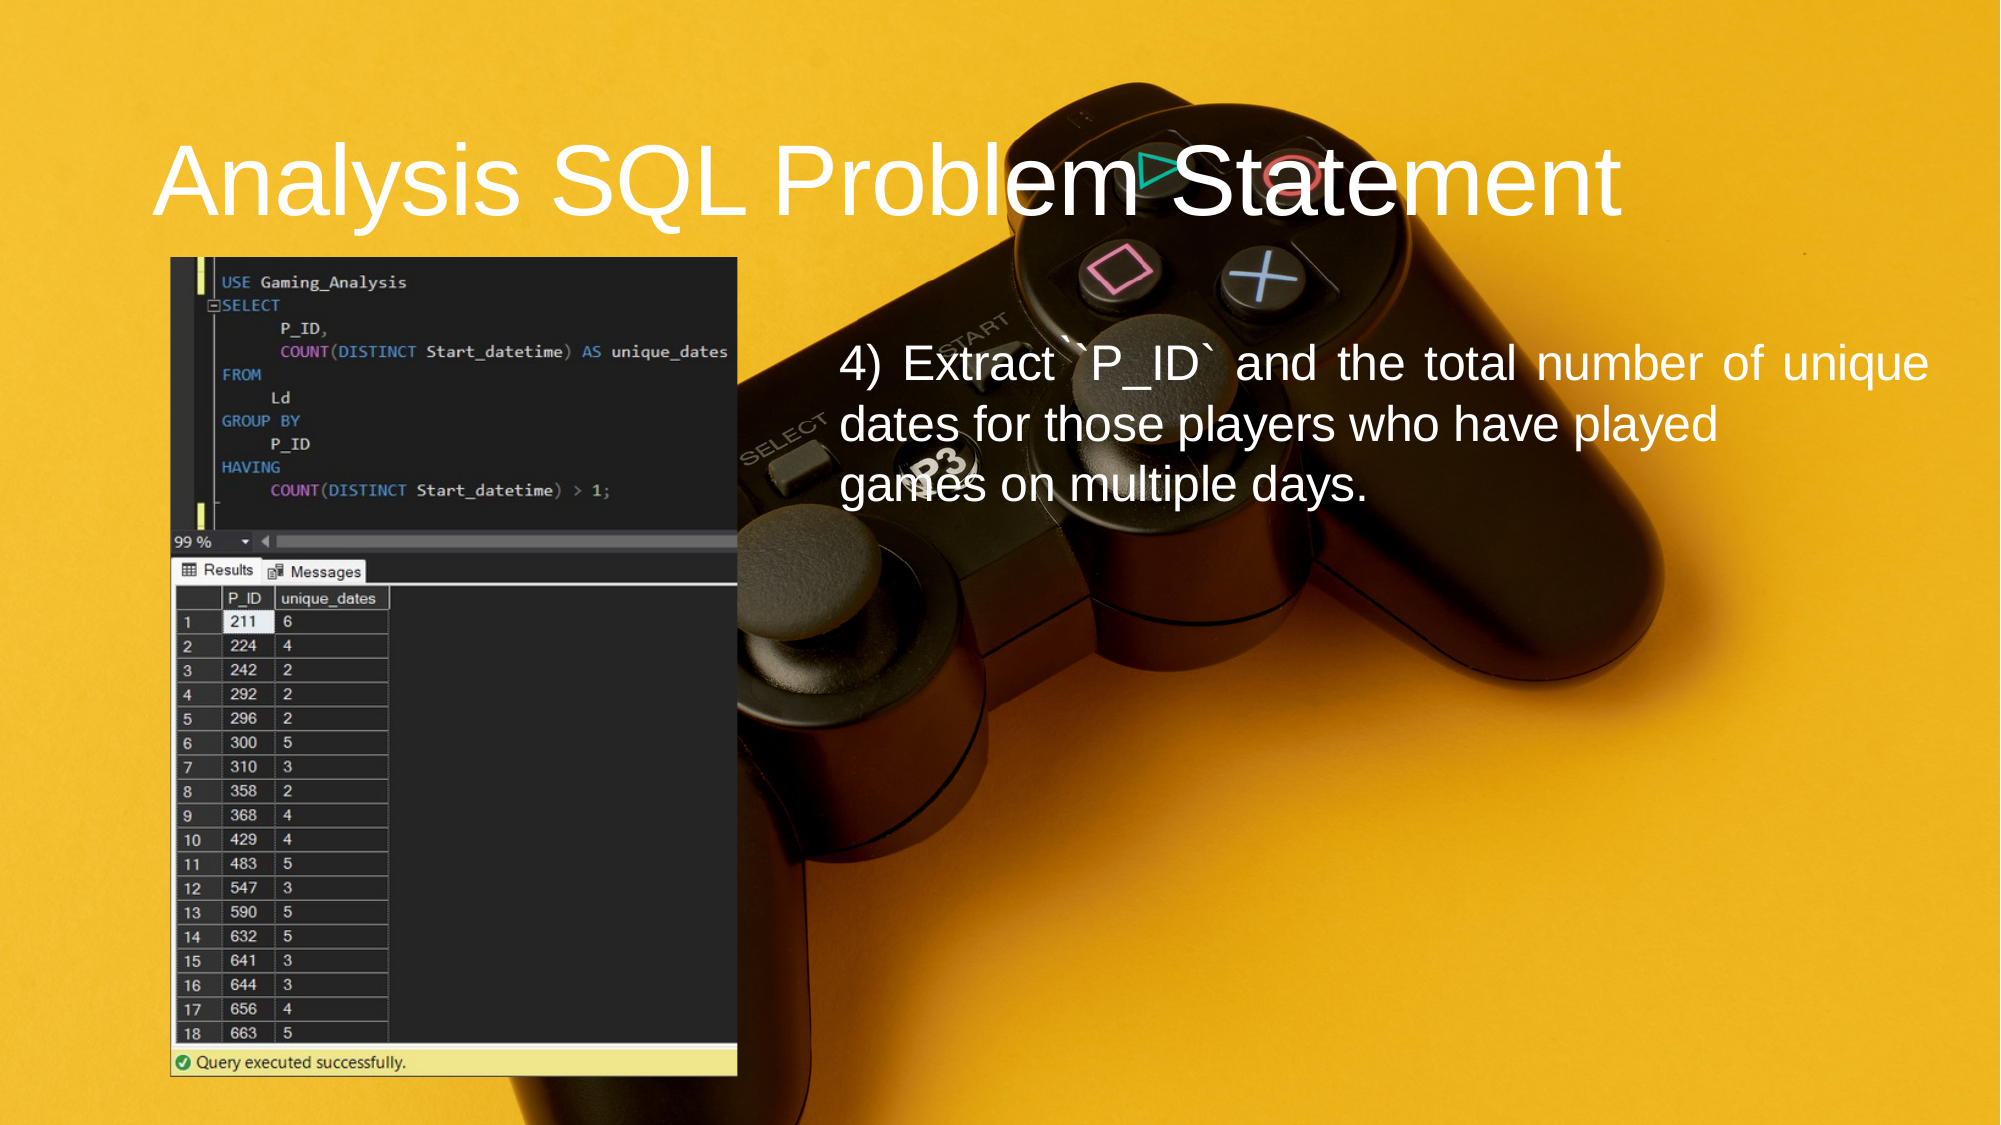

Analysis SQL Problem Statement

4) Extract ̀`P_ID` and the total number of unique dates for those players who have played
games on multiple days.